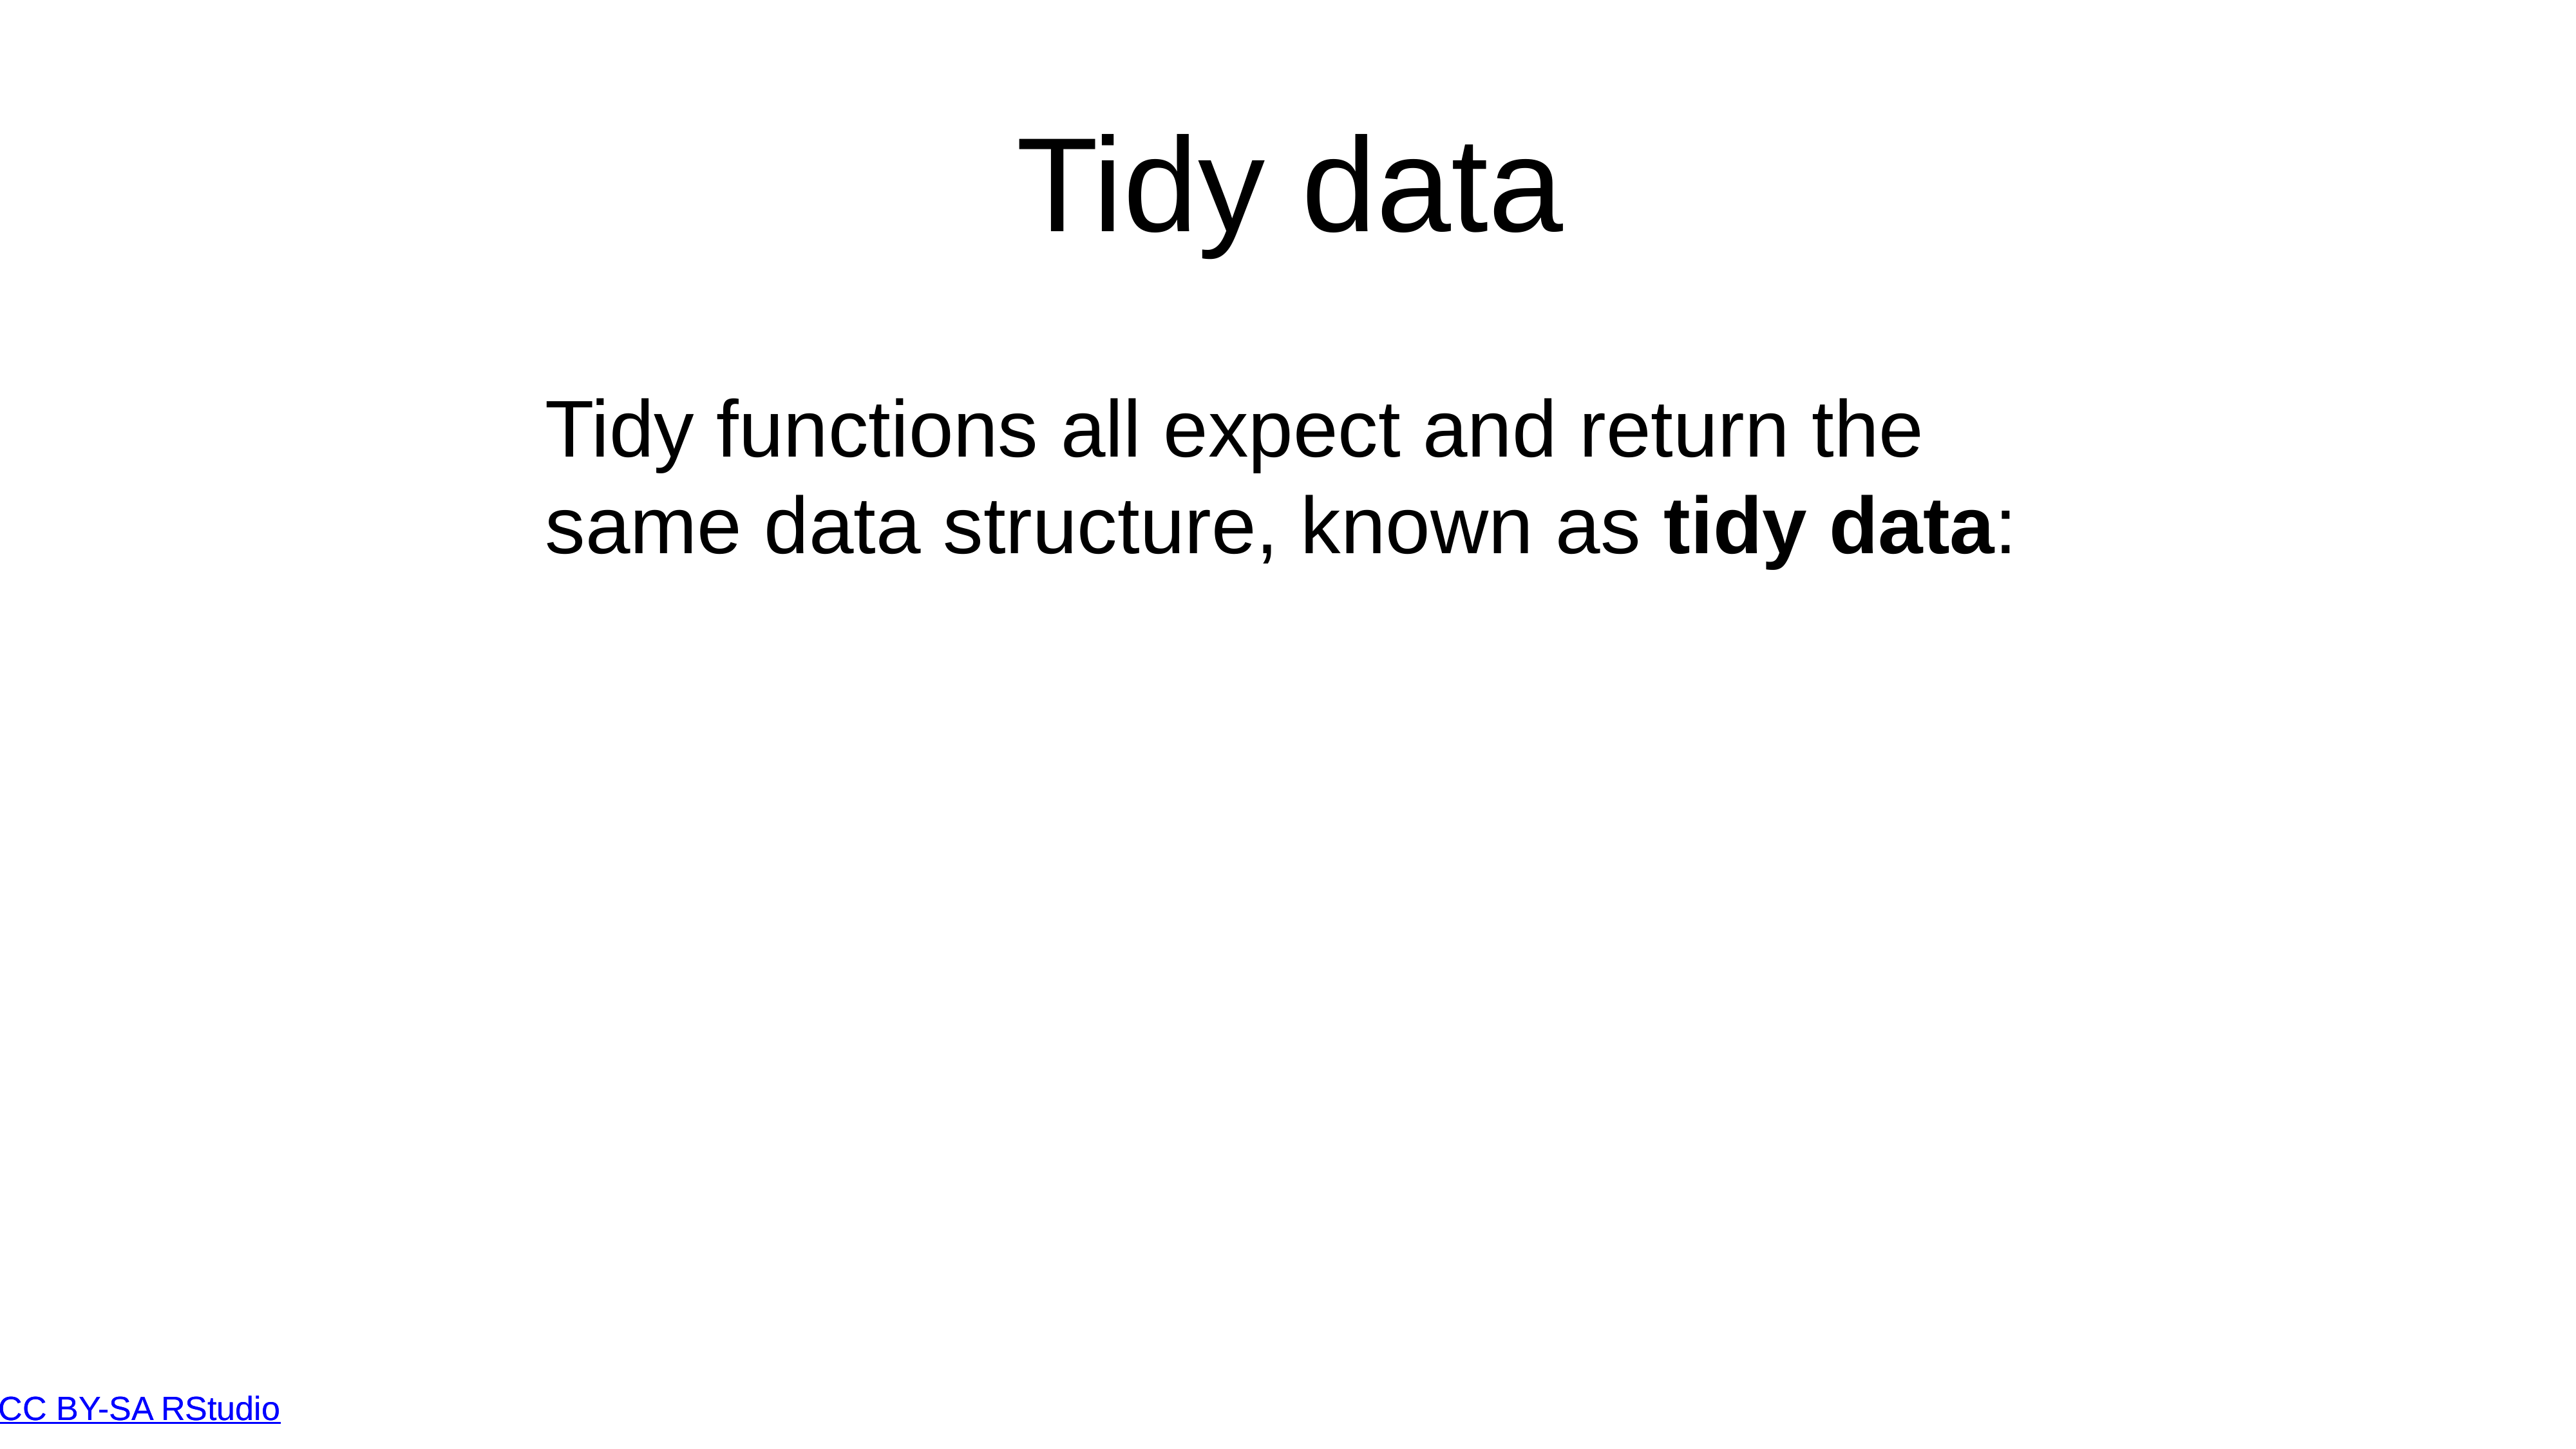

Tidy data
Tidy functions all expect and return the same data structure, known as tidy data:
CC BY-SA RStudio